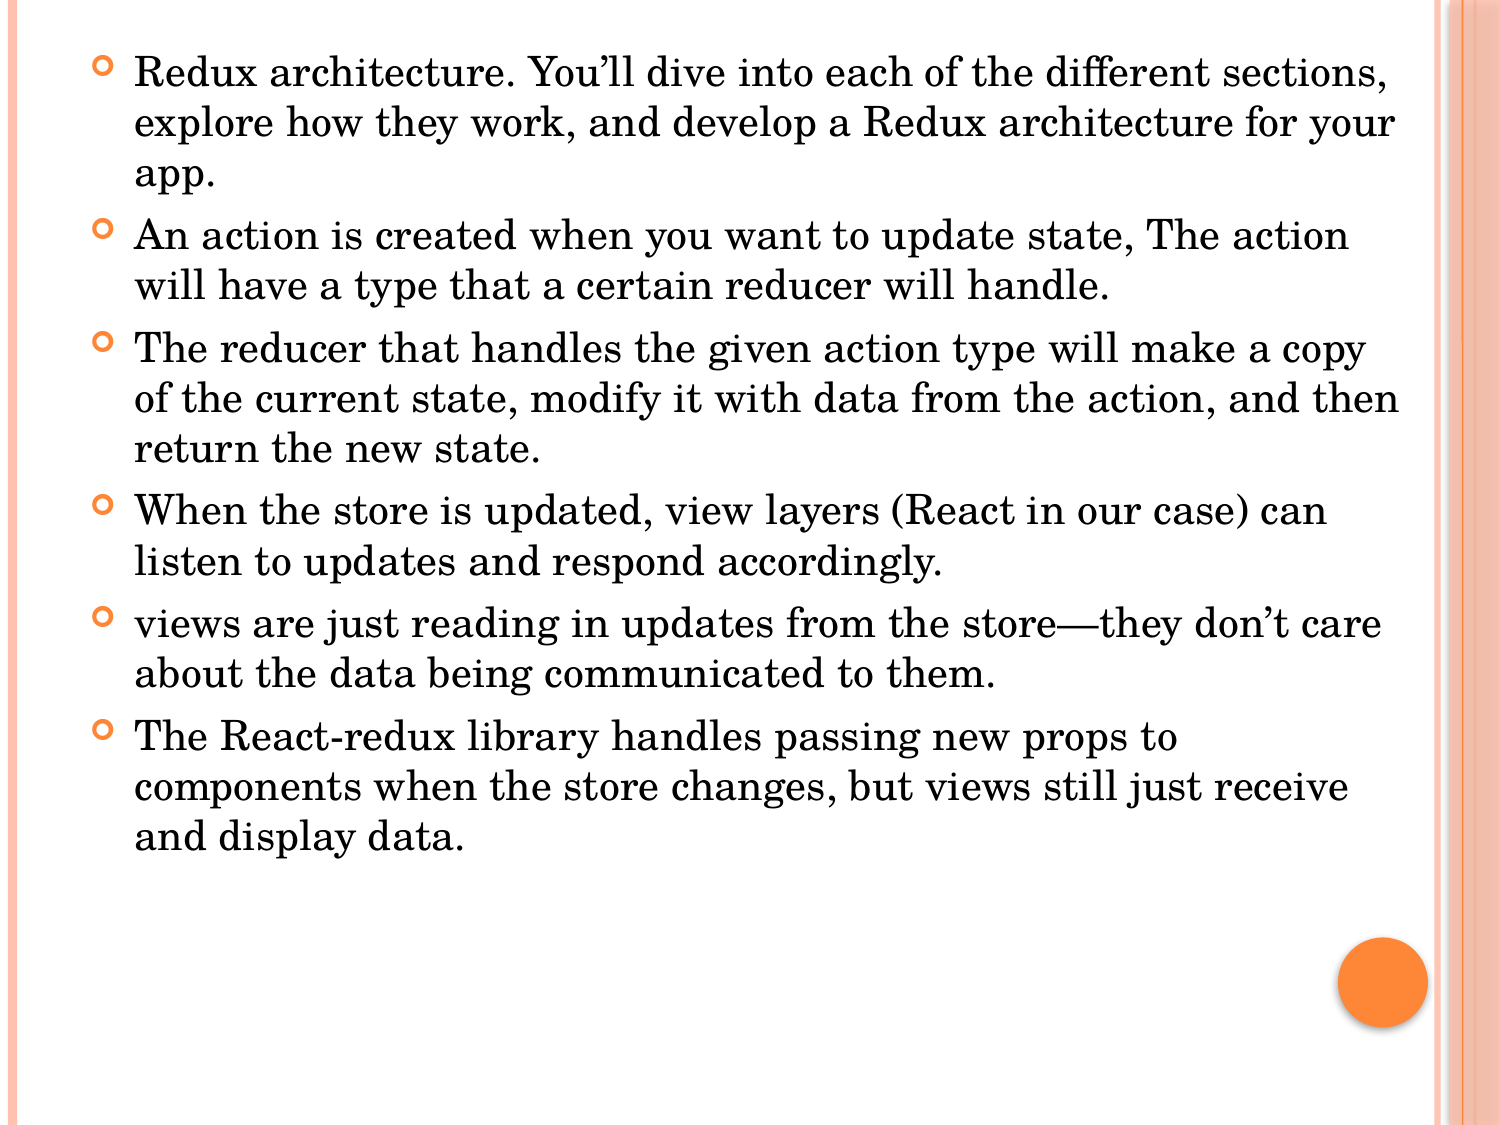

Redux architecture. You’ll dive into each of the different sections, explore how they work, and develop a Redux architecture for your app.
An action is created when you want to update state, The action will have a type that a certain reducer will handle.
The reducer that handles the given action type will make a copy of the current state, modify it with data from the action, and then return the new state.
When the store is updated, view layers (React in our case) can listen to updates and respond accordingly.
views are just reading in updates from the store—they don’t care about the data being communicated to them.
The React-redux library handles passing new props to  components when the store changes, but views still just receive and display data.